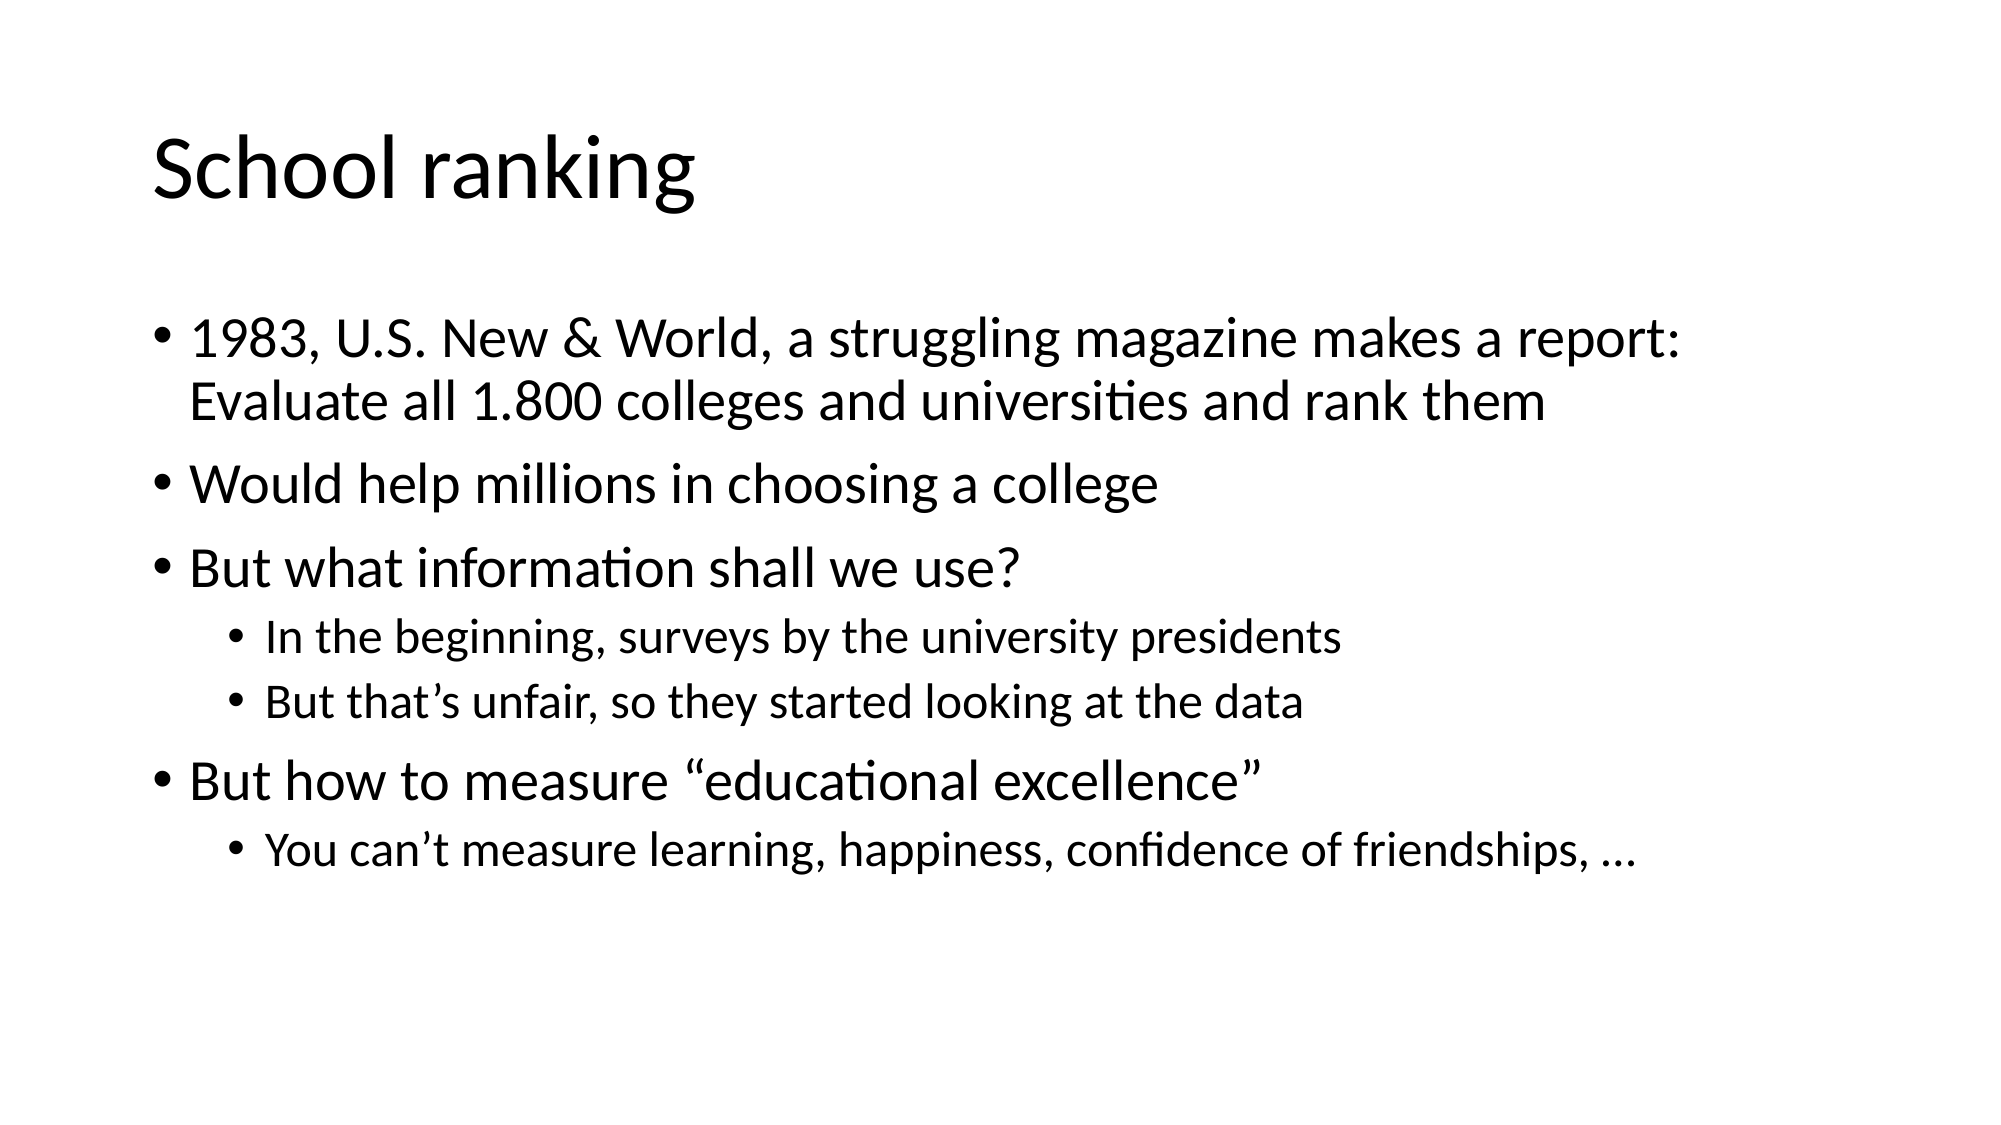

# School ranking
1983, U.S. New & World, a struggling magazine makes a report: Evaluate all 1.800 colleges and universities and rank them
Would help millions in choosing a college
But what information shall we use?
In the beginning, surveys by the university presidents
But that’s unfair, so they started looking at the data
But how to measure “educational excellence”
You can’t measure learning, happiness, confidence of friendships, …